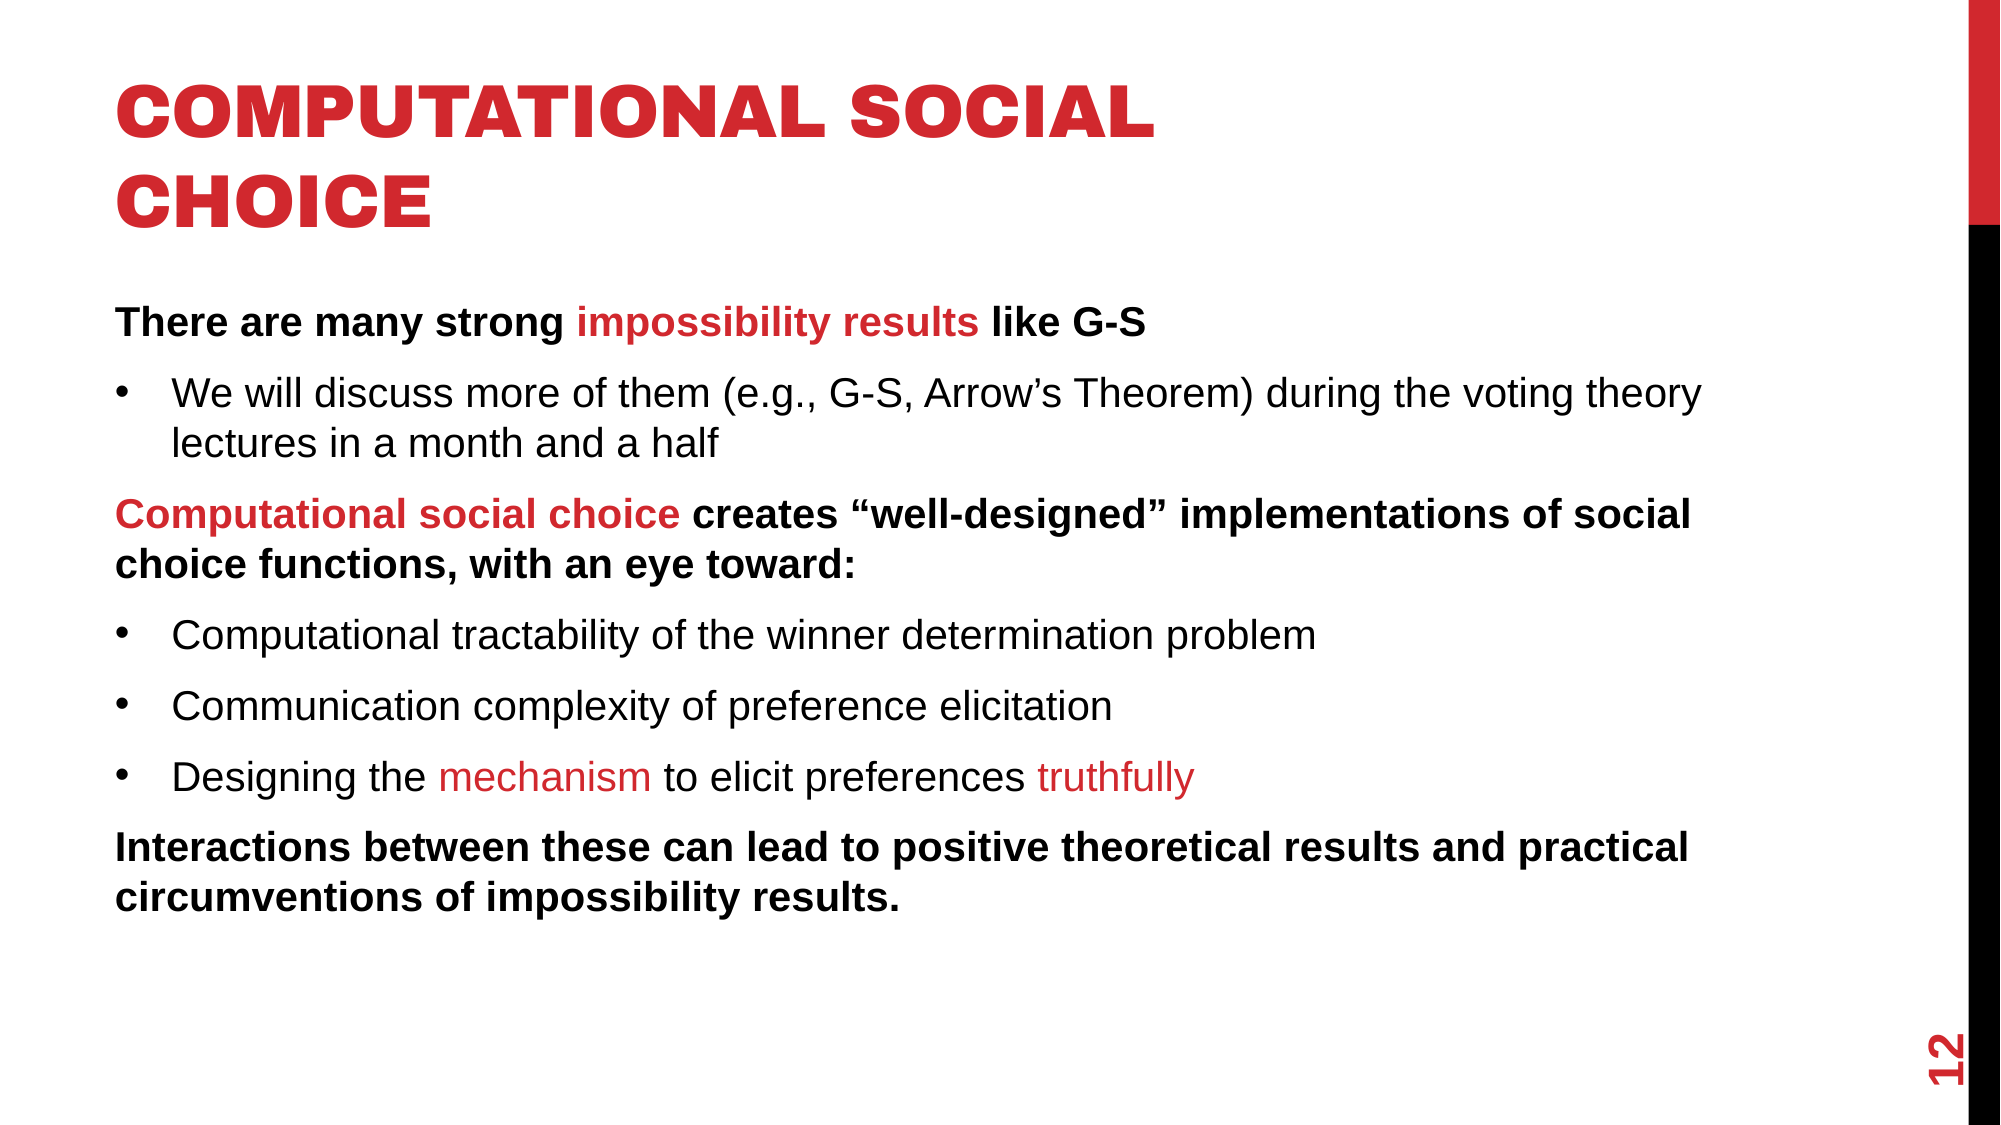

# Computational Social Choice
There are many strong impossibility results like G-S
We will discuss more of them (e.g., G-S, Arrow’s Theorem) during the voting theory lectures in a month and a half
Computational social choice creates “well-designed” implementations of social choice functions, with an eye toward:
Computational tractability of the winner determination problem
Communication complexity of preference elicitation
Designing the mechanism to elicit preferences truthfully
Interactions between these can lead to positive theoretical results and practical circumventions of impossibility results.

12